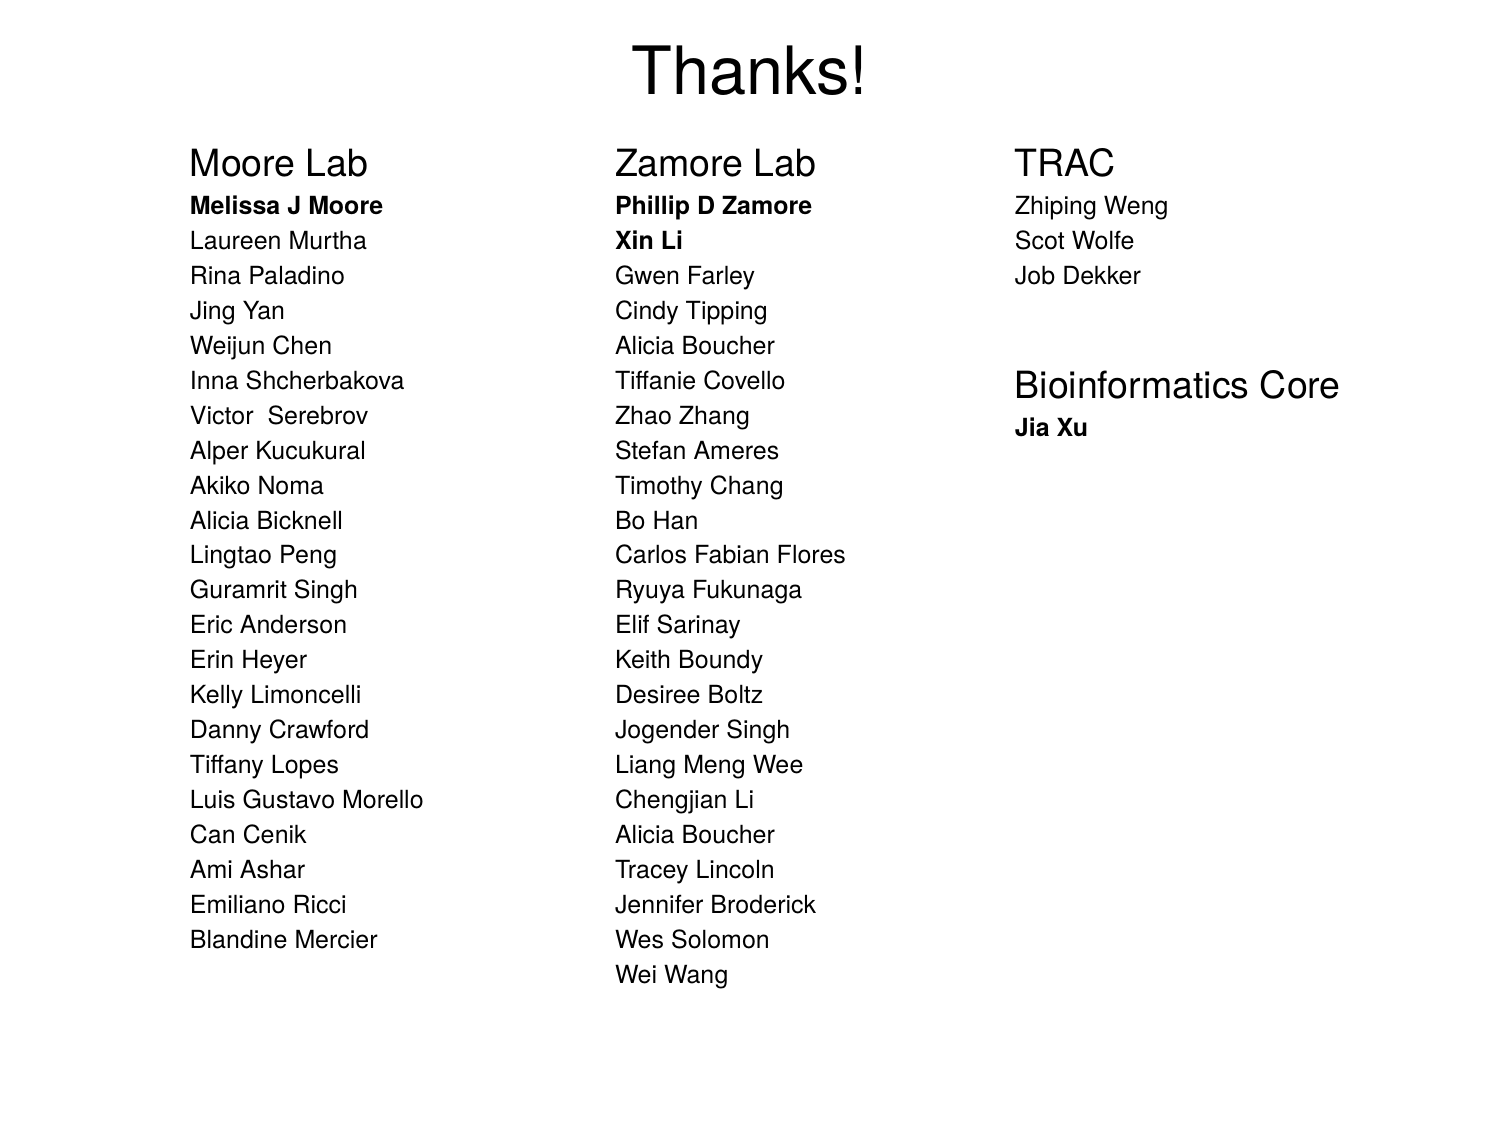

# Thanks!
Moore Lab
Melissa J Moore
Laureen Murtha
Rina Paladino
Jing Yan
Weijun Chen
Inna Shcherbakova
Victor  Serebrov
Alper Kucukural
Akiko Noma
Alicia Bicknell
Lingtao Peng
Guramrit Singh
Eric Anderson
Erin Heyer
Kelly Limoncelli
Danny Crawford
Tiffany Lopes
Luis Gustavo Morello
Can Cenik
Ami Ashar
Emiliano Ricci
Blandine Mercier

Zamore Lab
Phillip D Zamore
Xin Li
Gwen Farley
Cindy Tipping
Alicia Boucher
Tiffanie Covello
Zhao Zhang
Stefan Ameres
Timothy Chang
Bo Han
Carlos Fabian Flores
Ryuya Fukunaga
Elif Sarinay
Keith Boundy
Desiree Boltz
Jogender Singh
Liang Meng Wee
Chengjian Li
Alicia Boucher
Tracey Lincoln
Jennifer Broderick
Wes Solomon
Wei Wang

TRAC
Zhiping Weng
Scot Wolfe
Job Dekker

Bioinformatics Core
Jia Xu